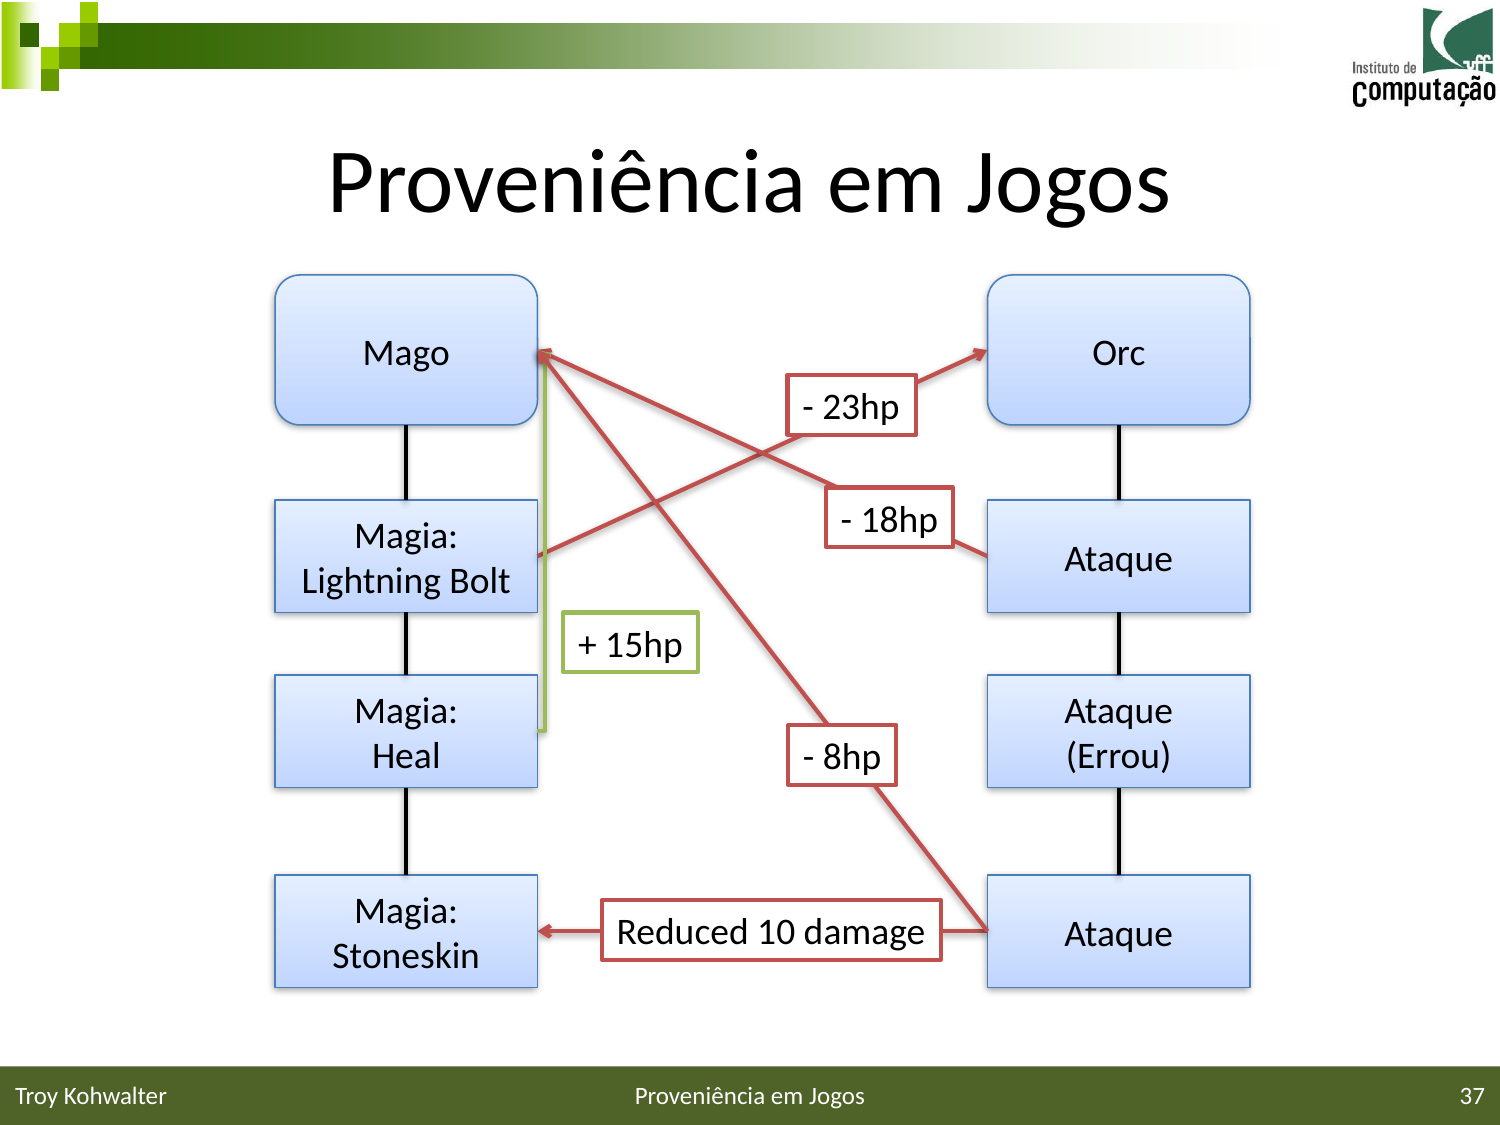

# Proveniência em Jogos
Mago
Orc
- 23hp
- 18hp
Magia:
Lightning Bolt
Ataque
+ 15hp
Magia:
Heal
Ataque
(Errou)
- 8hp
Magia:
Stoneskin
Ataque
Reduced 10 damage
Troy Kohwalter
Proveniência em Jogos
37